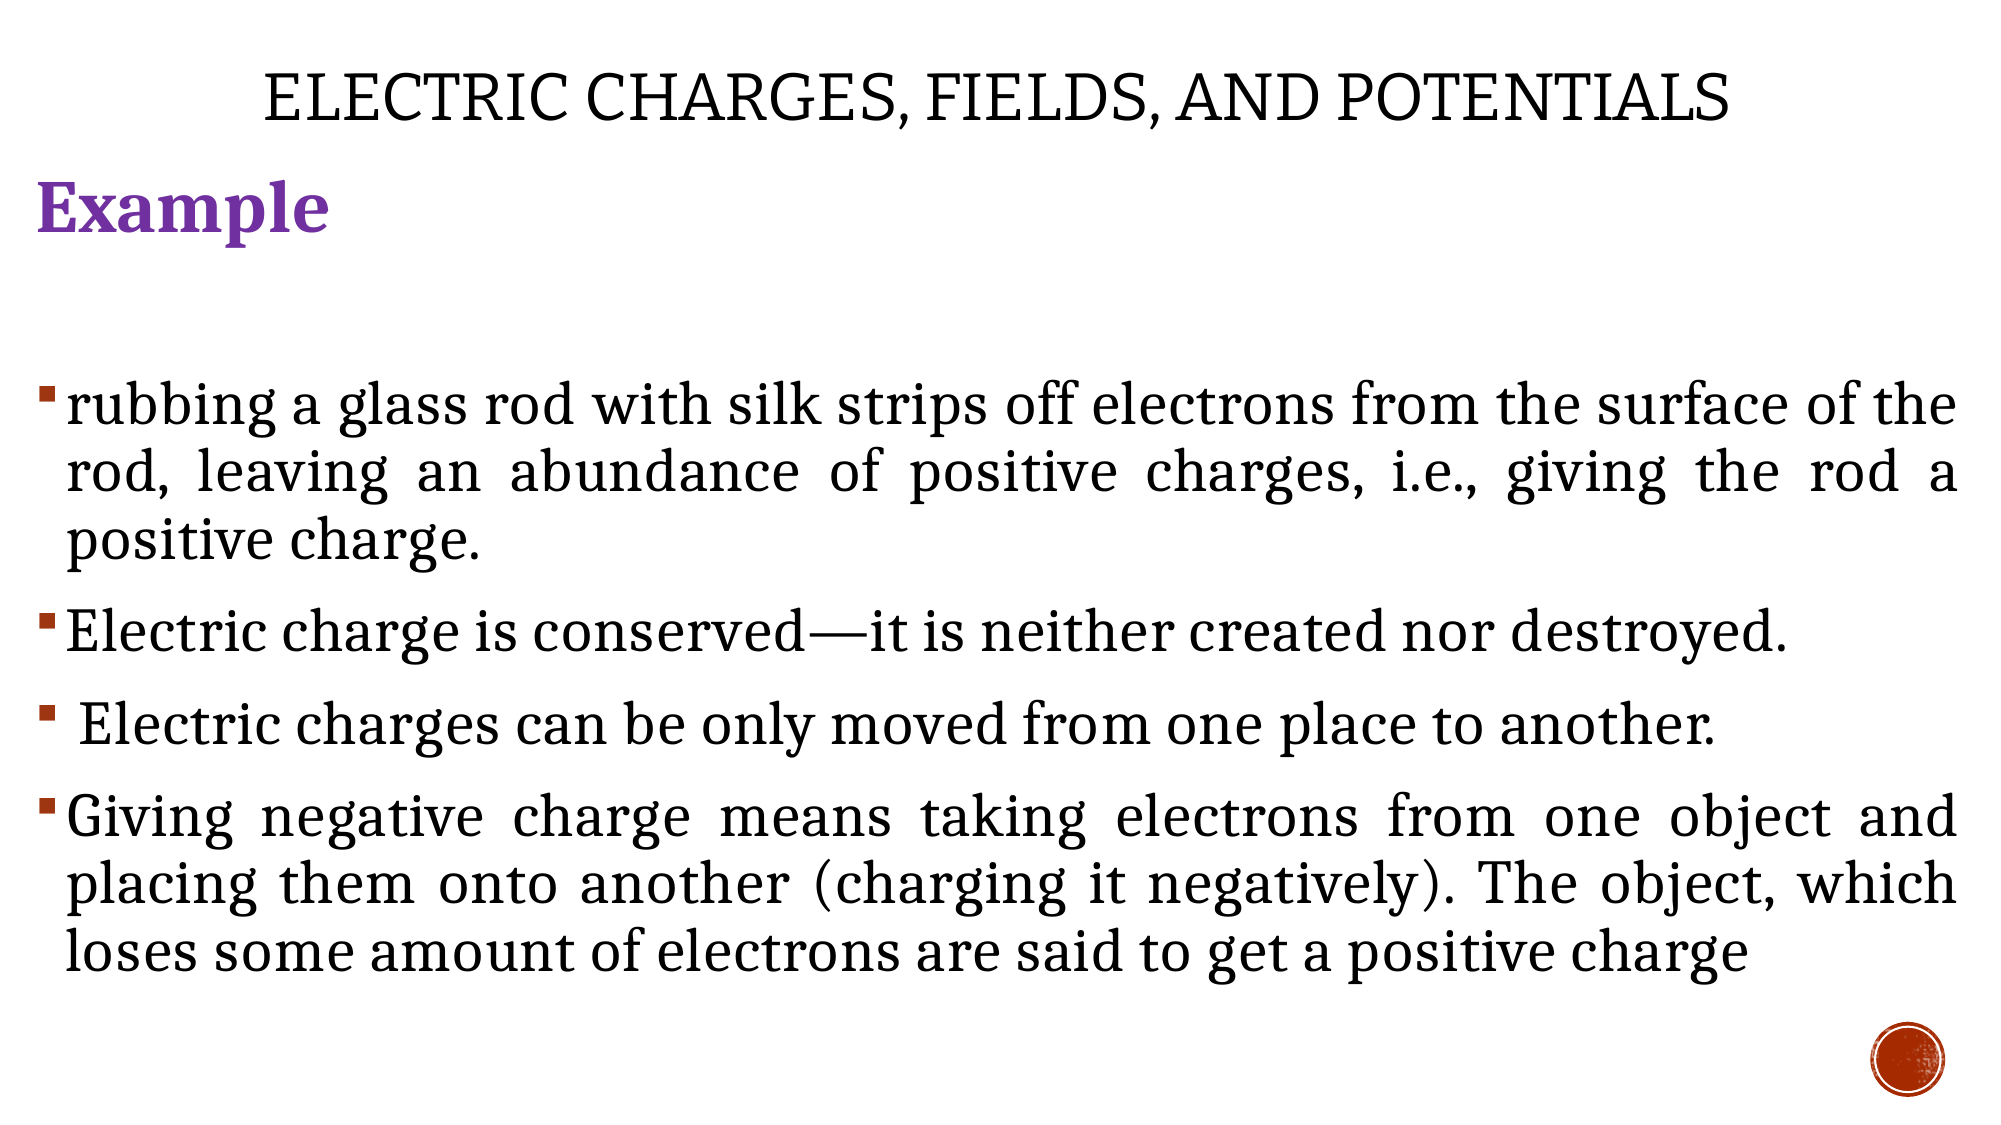

# Electric Charges, Fields, and Potentials
Example

rubbing a glass rod with silk strips off electrons from the surface of the rod, leaving an abundance of positive charges, i.e., giving the rod a positive charge.
Electric charge is conserved—it is neither created nor destroyed.
 Electric charges can be only moved from one place to another.
Giving negative charge means taking electrons from one object and placing them onto another (charging it negatively). The object, which loses some amount of electrons are said to get a positive charge